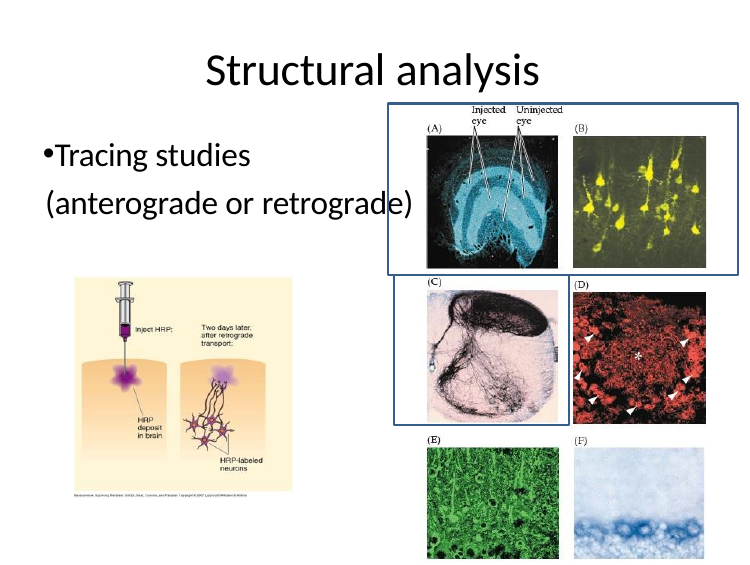

# Structural analysis

Tracing studies  (anterograde or retrograde)

28